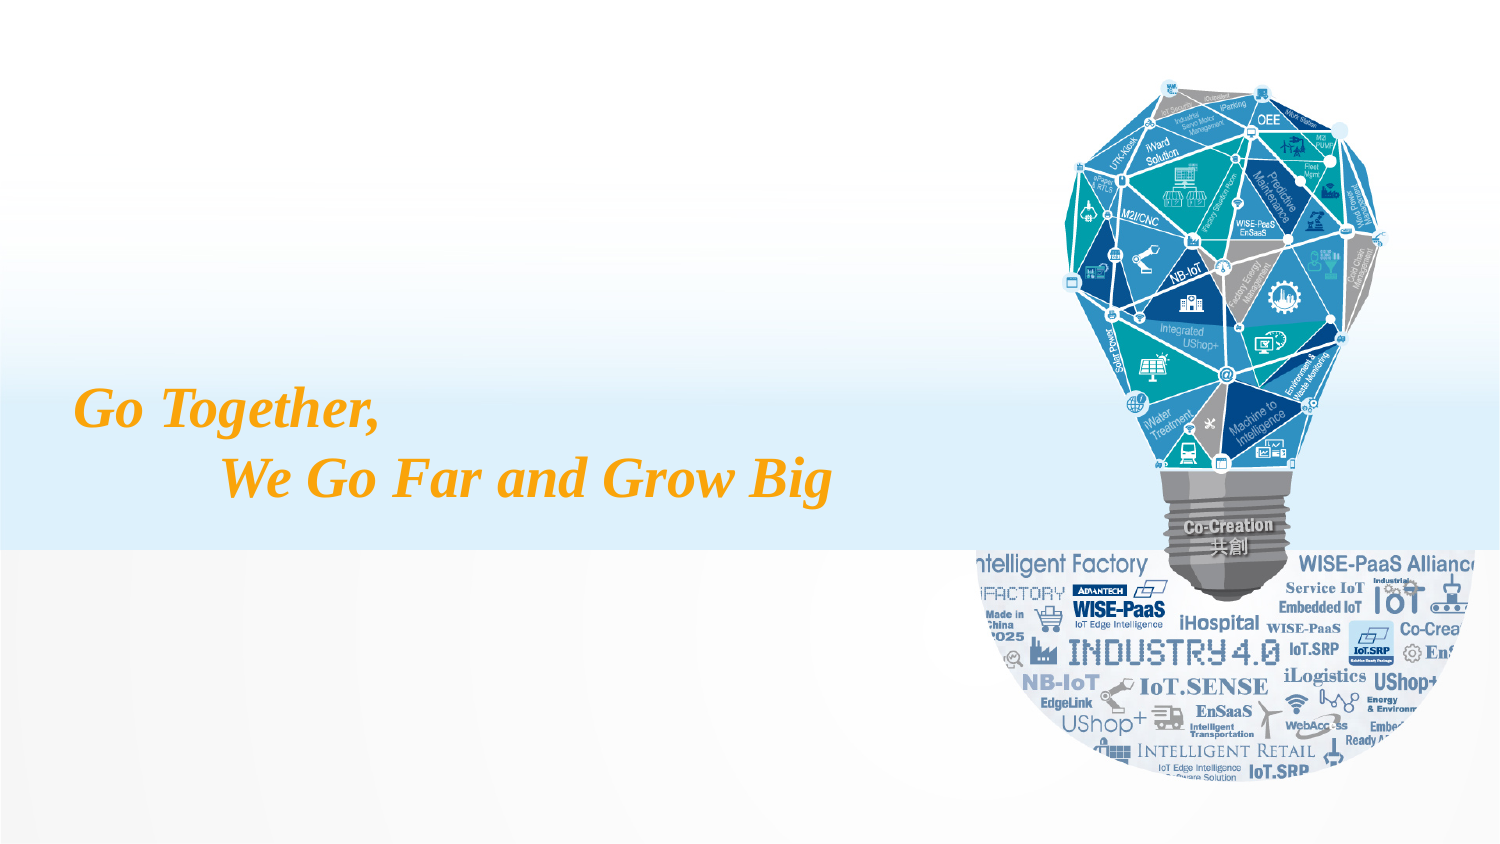

Go Together,
          We Go Far and Grow Big